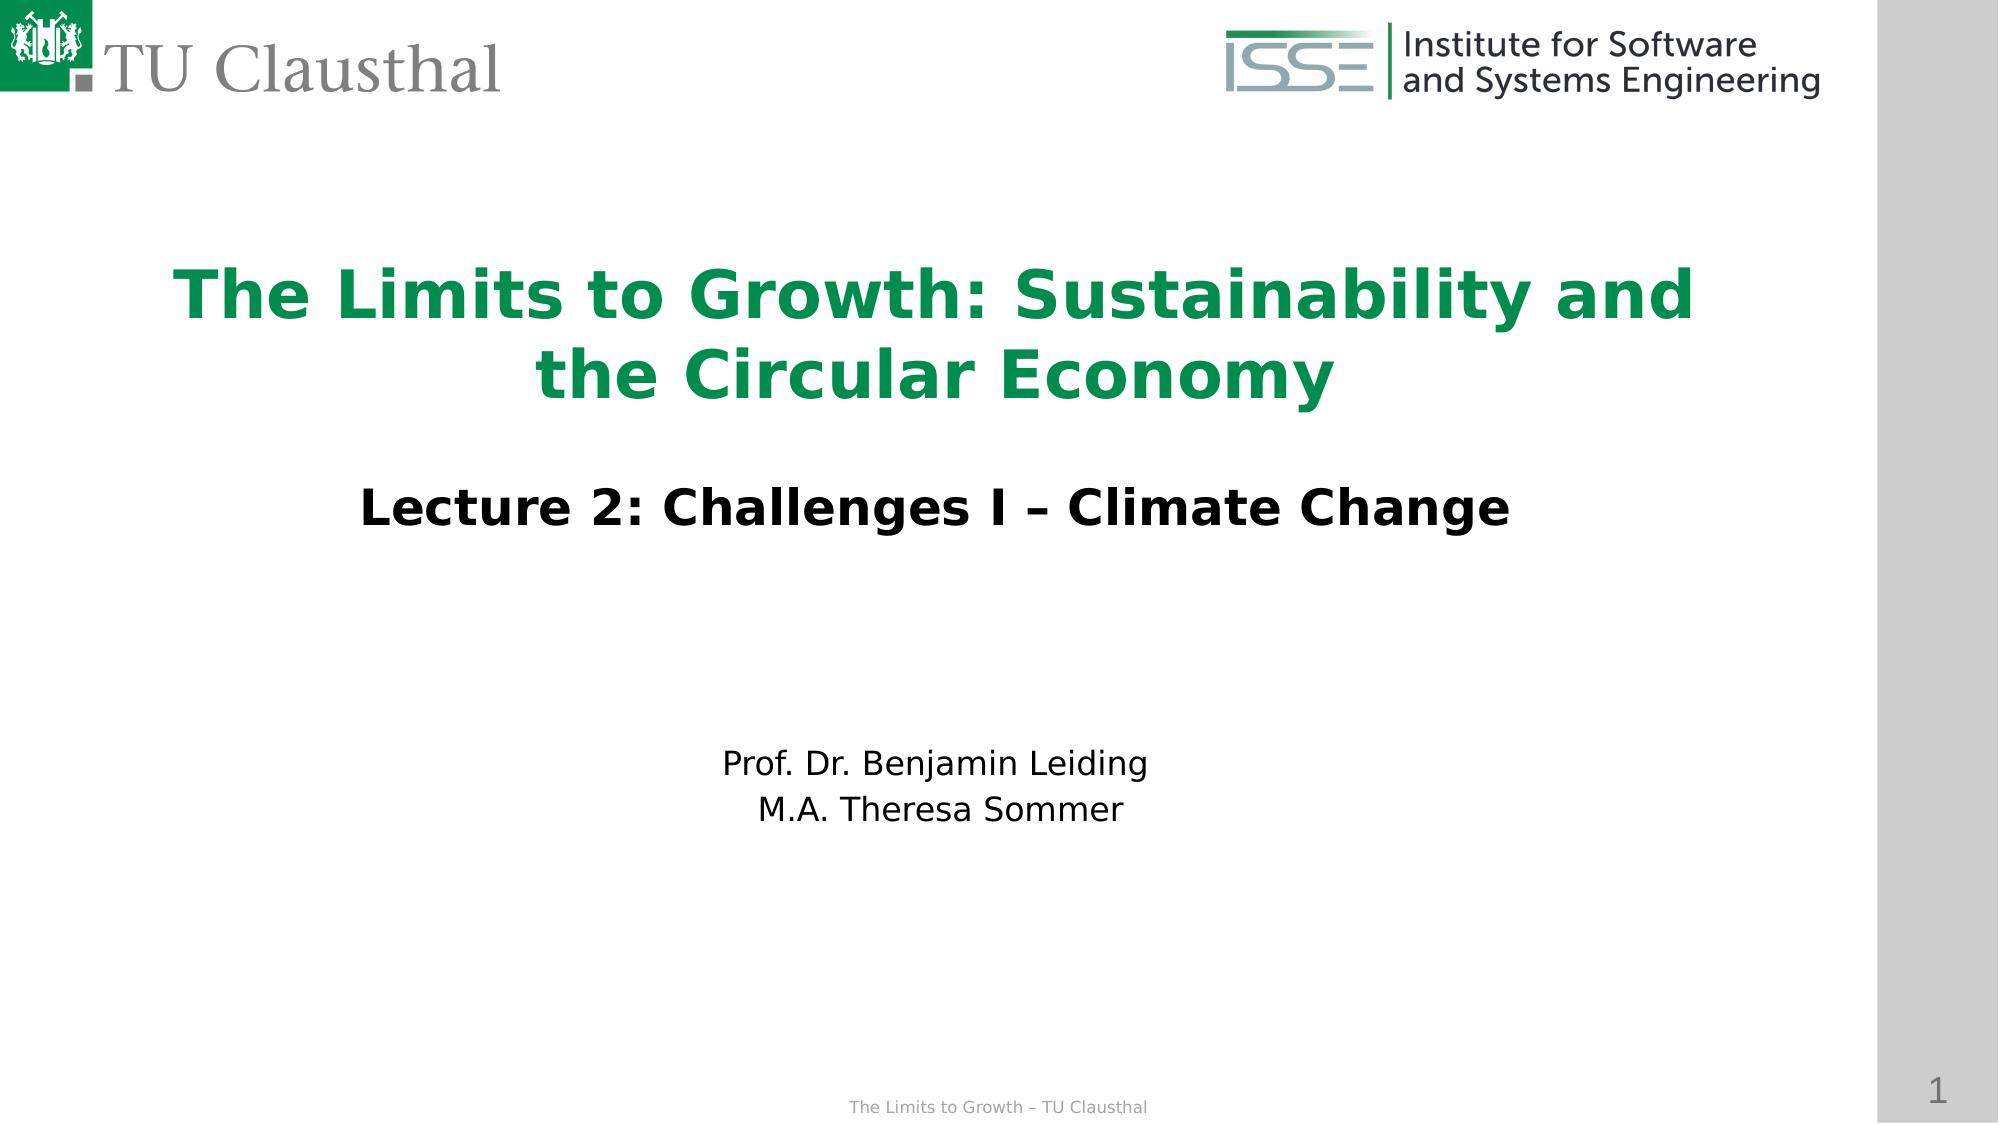

The Limits to Growth: Sustainability and the Circular Economy
Lecture 2: Challenges I – Climate Change

Prof. Dr. Benjamin Leiding
 M.A. Theresa Sommer